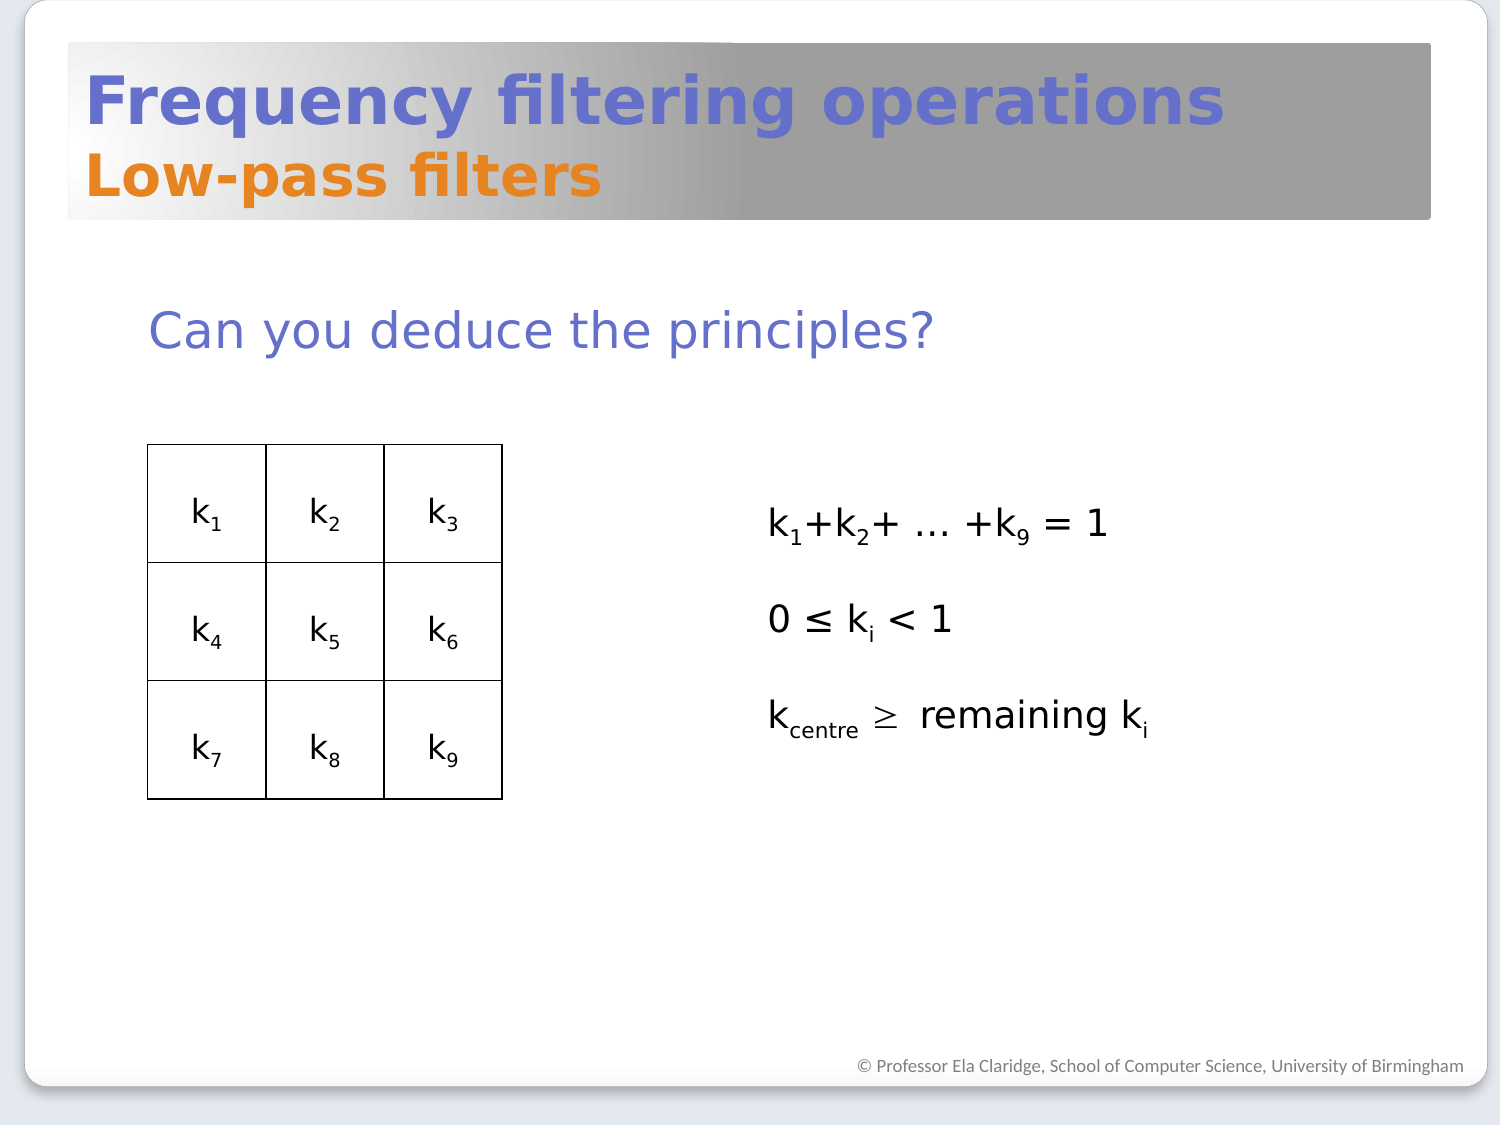

# Frequency filtering operations Low-pass filters
Can you deduce the principles?
| k1 | k2 | k3 |
| --- | --- | --- |
| k4 | k5 | k6 |
| k7 | k8 | k9 |
k1+k2+ … +k9 = 1

0 ≤ ki < 1

kcentre ≥ remaining ki